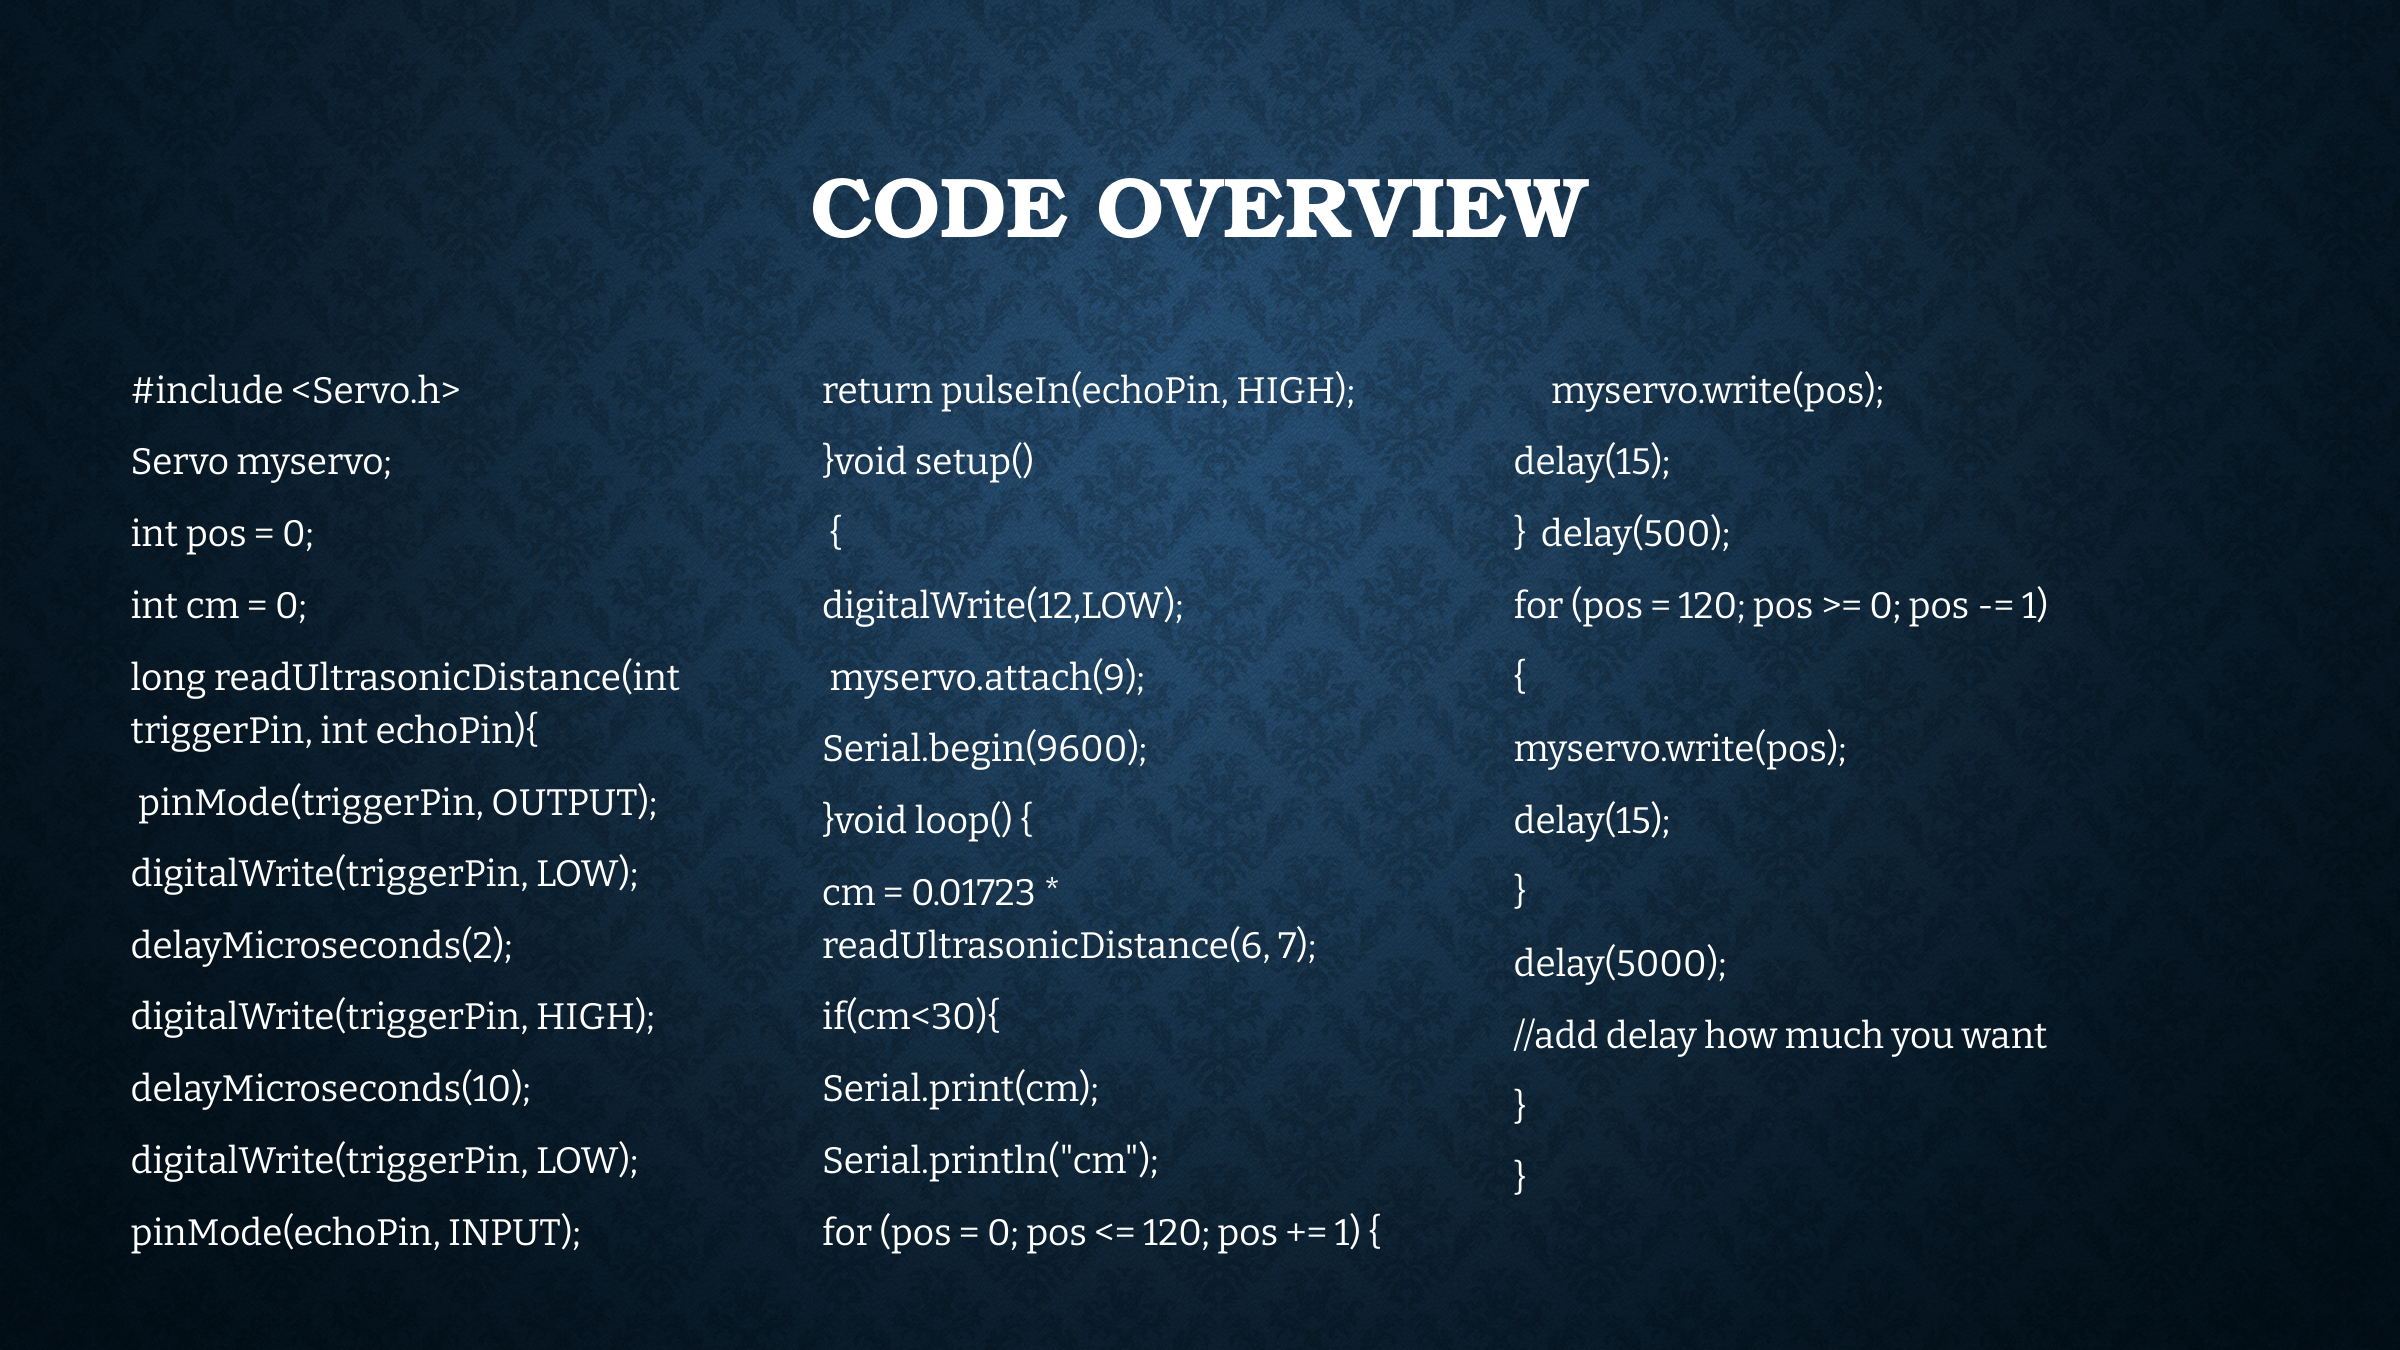

# Code Overview
#include <Servo.h>
Servo myservo;
int pos = 0;
int cm = 0;
long readUltrasonicDistance(int triggerPin, int echoPin){
 pinMode(triggerPin, OUTPUT);
digitalWrite(triggerPin, LOW);
delayMicroseconds(2);
digitalWrite(triggerPin, HIGH);
delayMicroseconds(10);
digitalWrite(triggerPin, LOW);
pinMode(echoPin, INPUT);
return pulseIn(echoPin, HIGH);
}void setup()
 {
digitalWrite(12,LOW);
 myservo.attach(9);
Serial.begin(9600);
}void loop() {
cm = 0.01723 * readUltrasonicDistance(6, 7);
if(cm<30){
Serial.print(cm);
Serial.println("cm");
for (pos = 0; pos <= 120; pos += 1) {
     myservo.write(pos);
delay(15);
}  delay(500);
for (pos = 120; pos >= 0; pos -= 1)
{
myservo.write(pos);
delay(15);
}
delay(5000);
//add delay how much you want
}
}